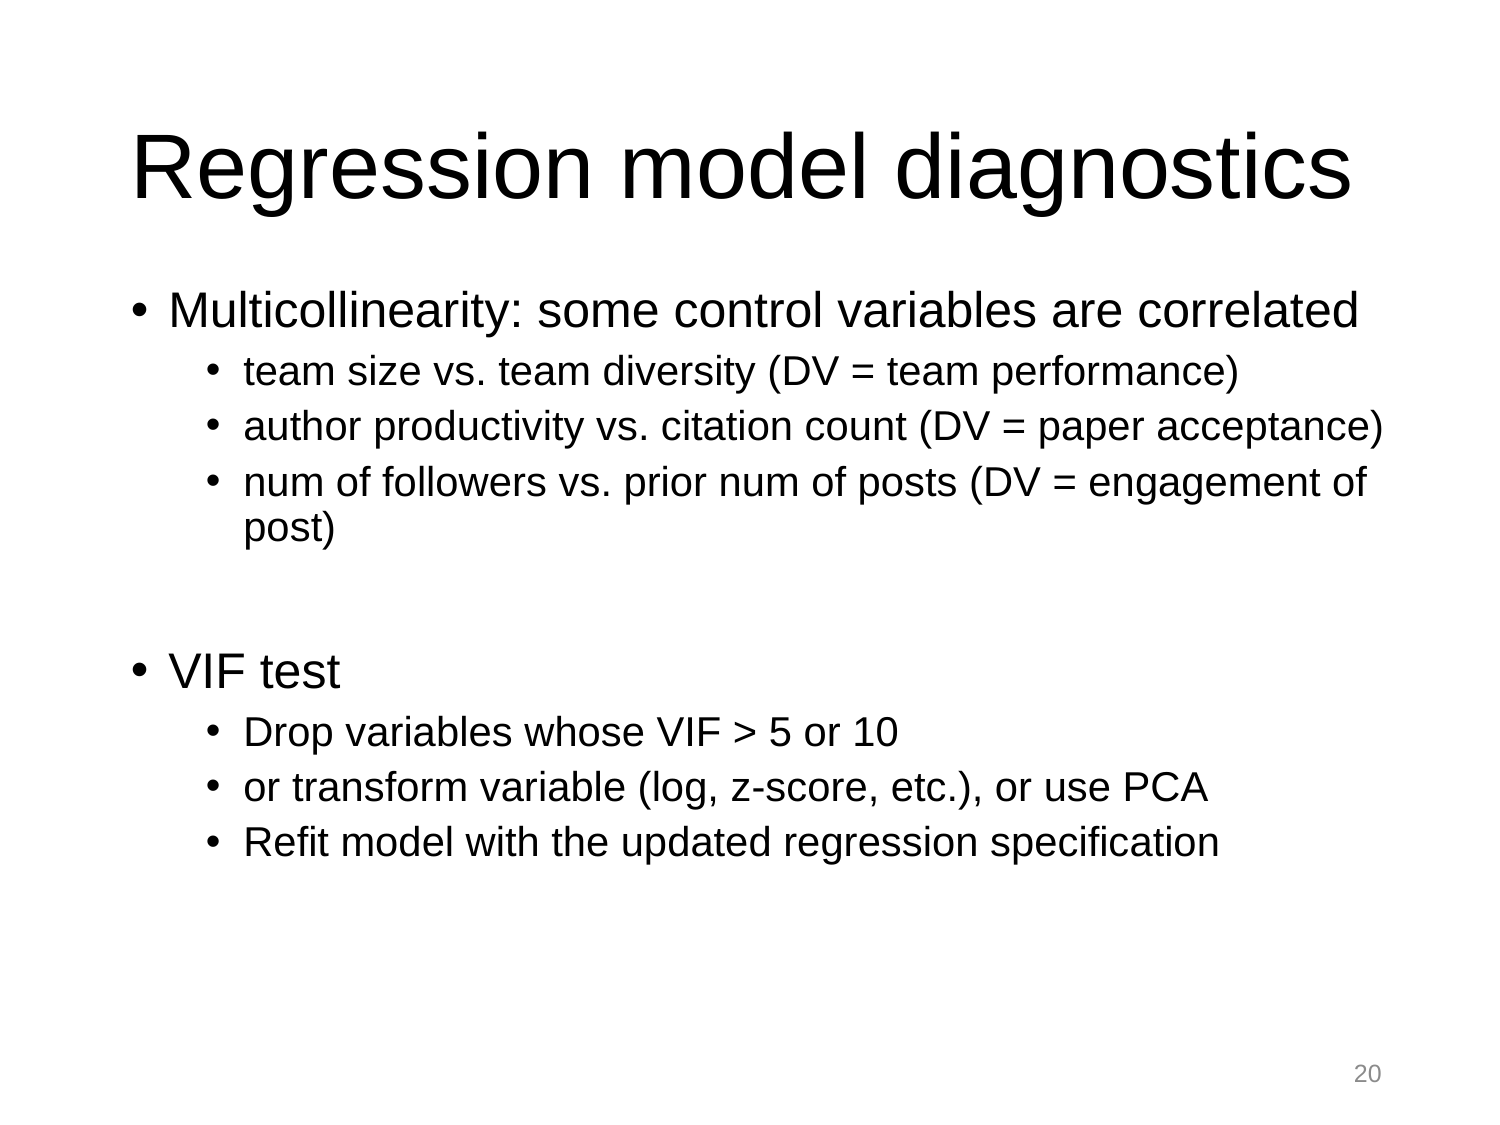

# Regression model diagnostics
Multicollinearity: some control variables are correlated
team size vs. team diversity (DV = team performance)
author productivity vs. citation count (DV = paper acceptance)
num of followers vs. prior num of posts (DV = engagement of post)

VIF test
Drop variables whose VIF > 5 or 10
or transform variable (log, z-score, etc.), or use PCA
Refit model with the updated regression specification
20